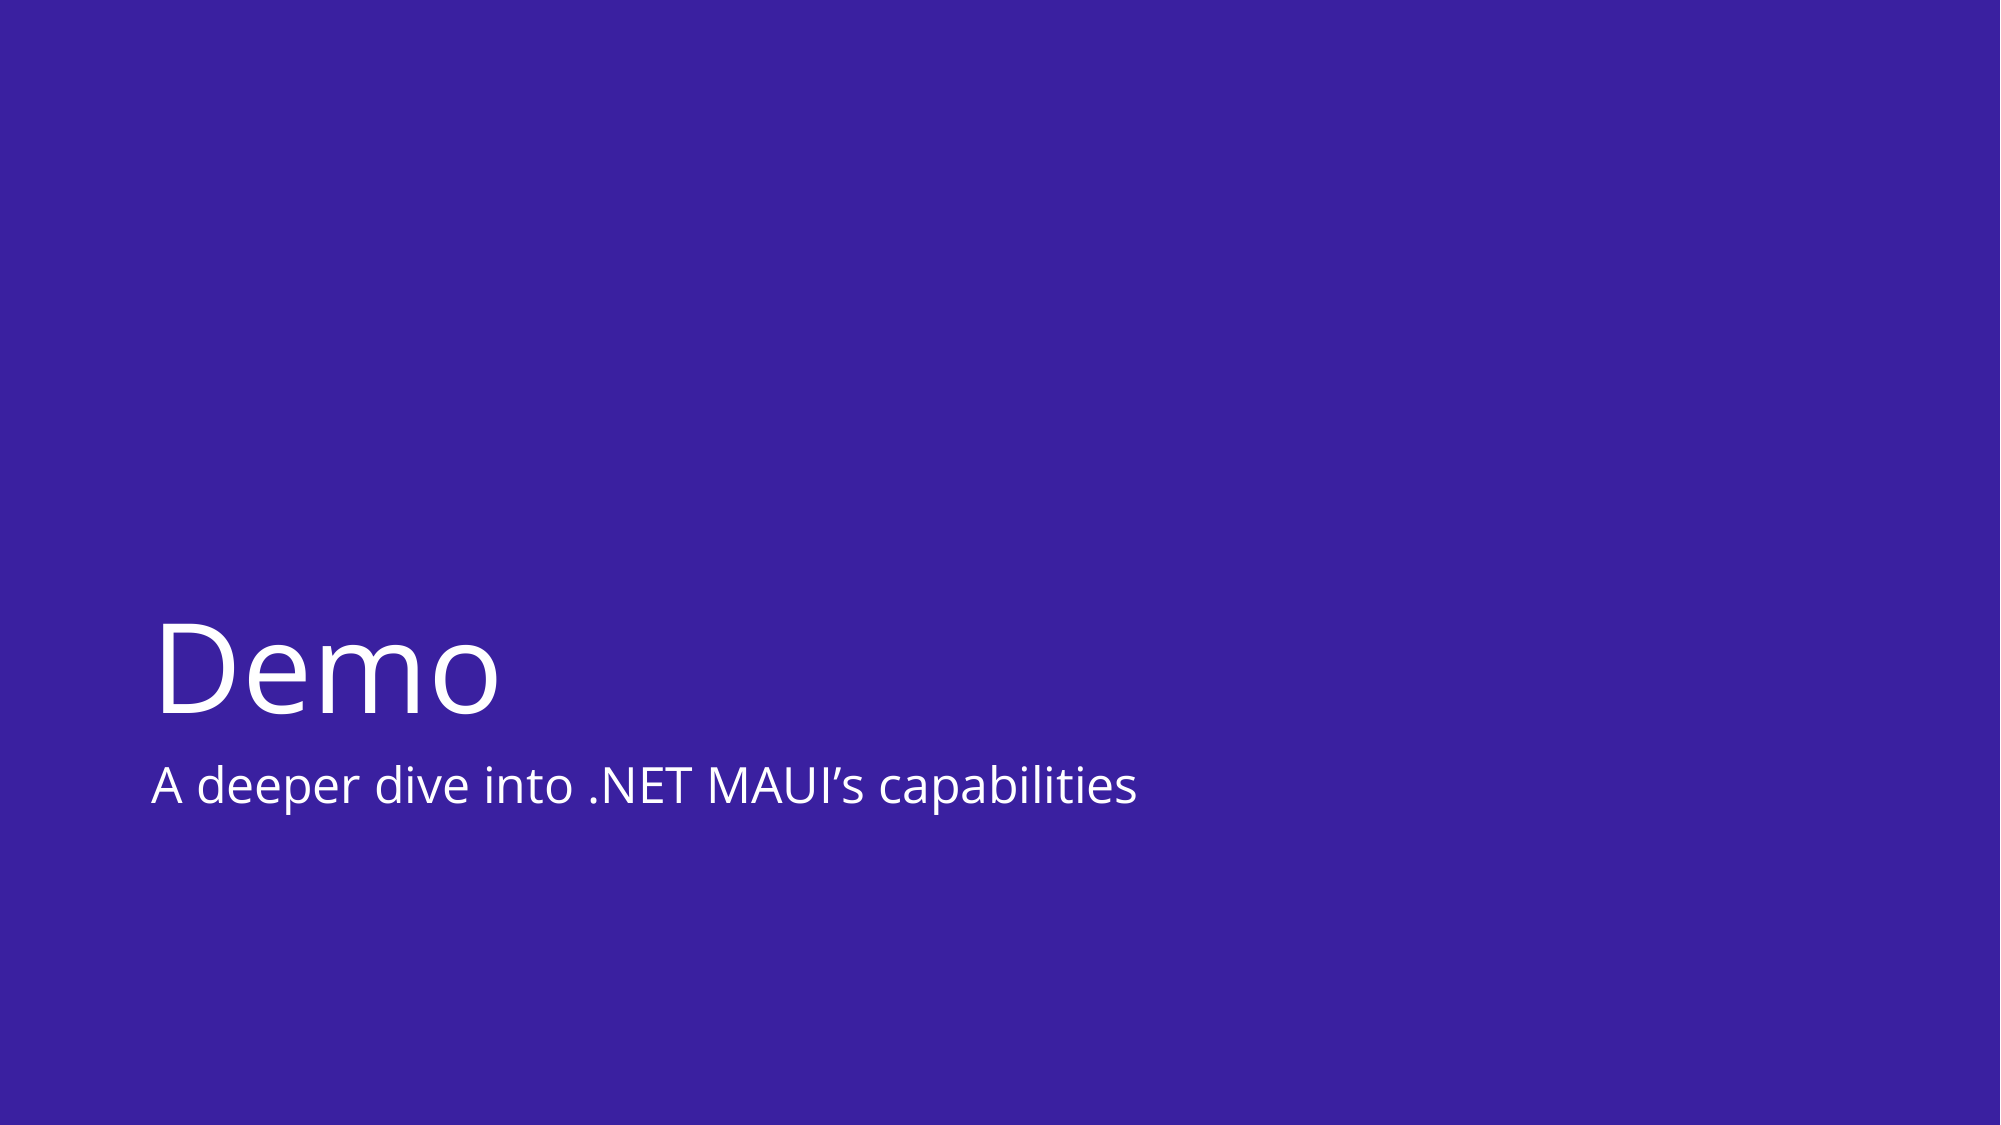

# Demo
A deeper dive into .NET MAUI’s capabilities